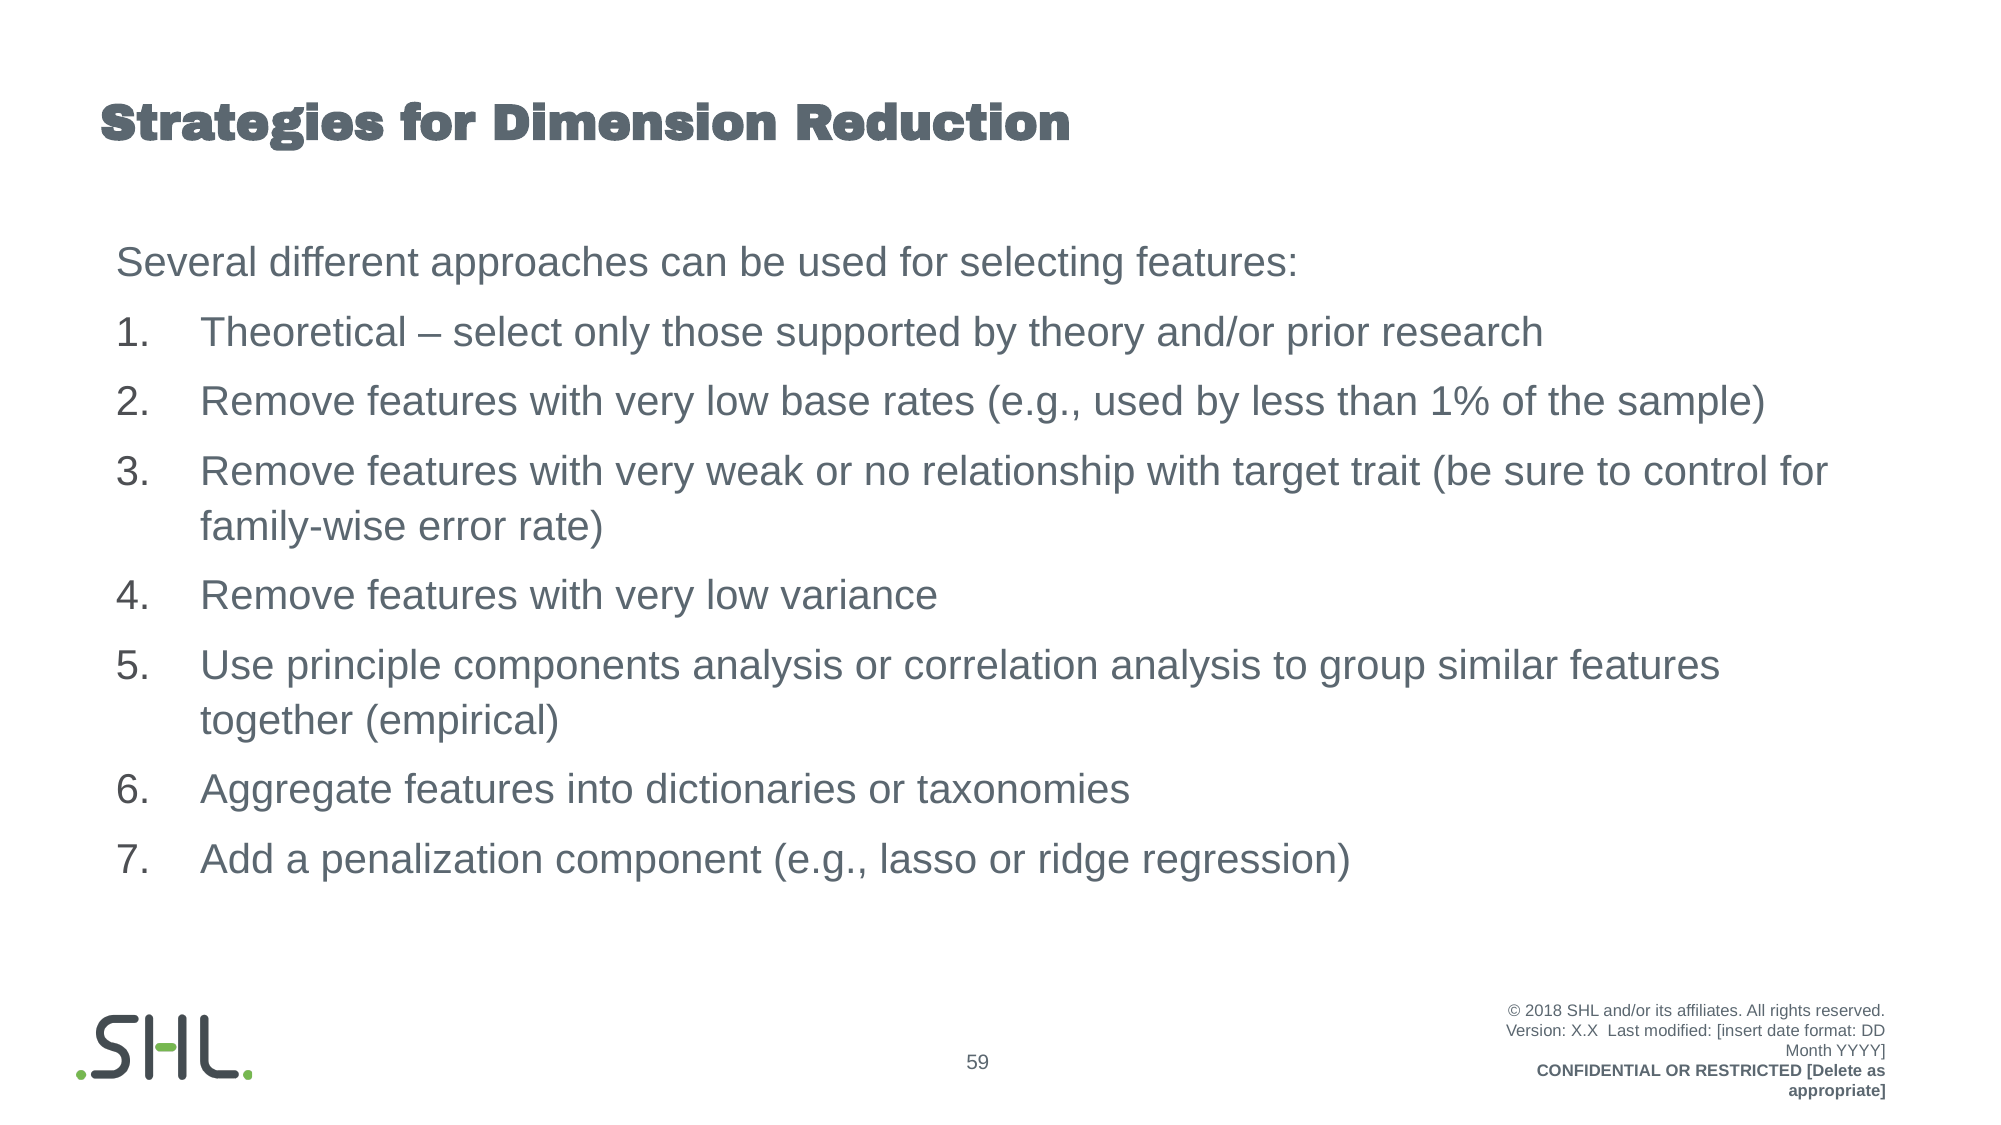

# Strategies for Dimension Reduction
Several different approaches can be used for selecting features:
Theoretical – select only those supported by theory and/or prior research
Remove features with very low base rates (e.g., used by less than 1% of the sample)
Remove features with very weak or no relationship with target trait (be sure to control for family-wise error rate)
Remove features with very low variance
Use principle components analysis or correlation analysis to group similar features together (empirical)
Aggregate features into dictionaries or taxonomies
Add a penalization component (e.g., lasso or ridge regression)

© 2018 SHL and/or its affiliates. All rights reserved.
Version: X.X  Last modified: [insert date format: DD Month YYYY]
CONFIDENTIAL OR RESTRICTED [Delete as appropriate]